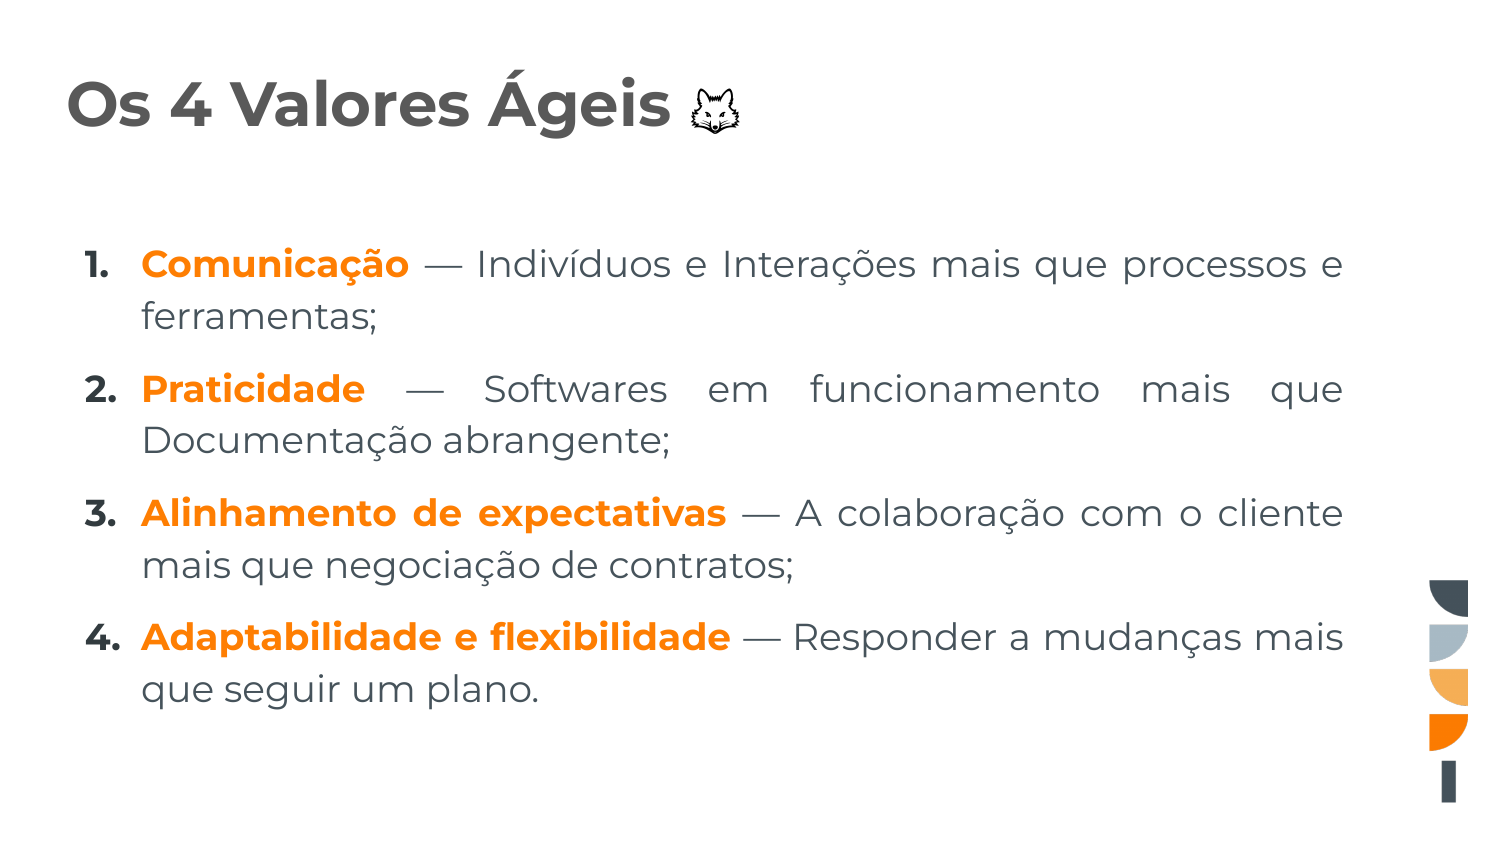

# Os 4 Valores Ágeis 🦊
Comunicação — Indivíduos e Interações mais que processos e ferramentas;
Praticidade — Softwares em funcionamento mais que Documentação abrangente;
Alinhamento de expectativas — A colaboração com o cliente mais que negociação de contratos;
Adaptabilidade e flexibilidade — Responder a mudanças mais que seguir um plano.